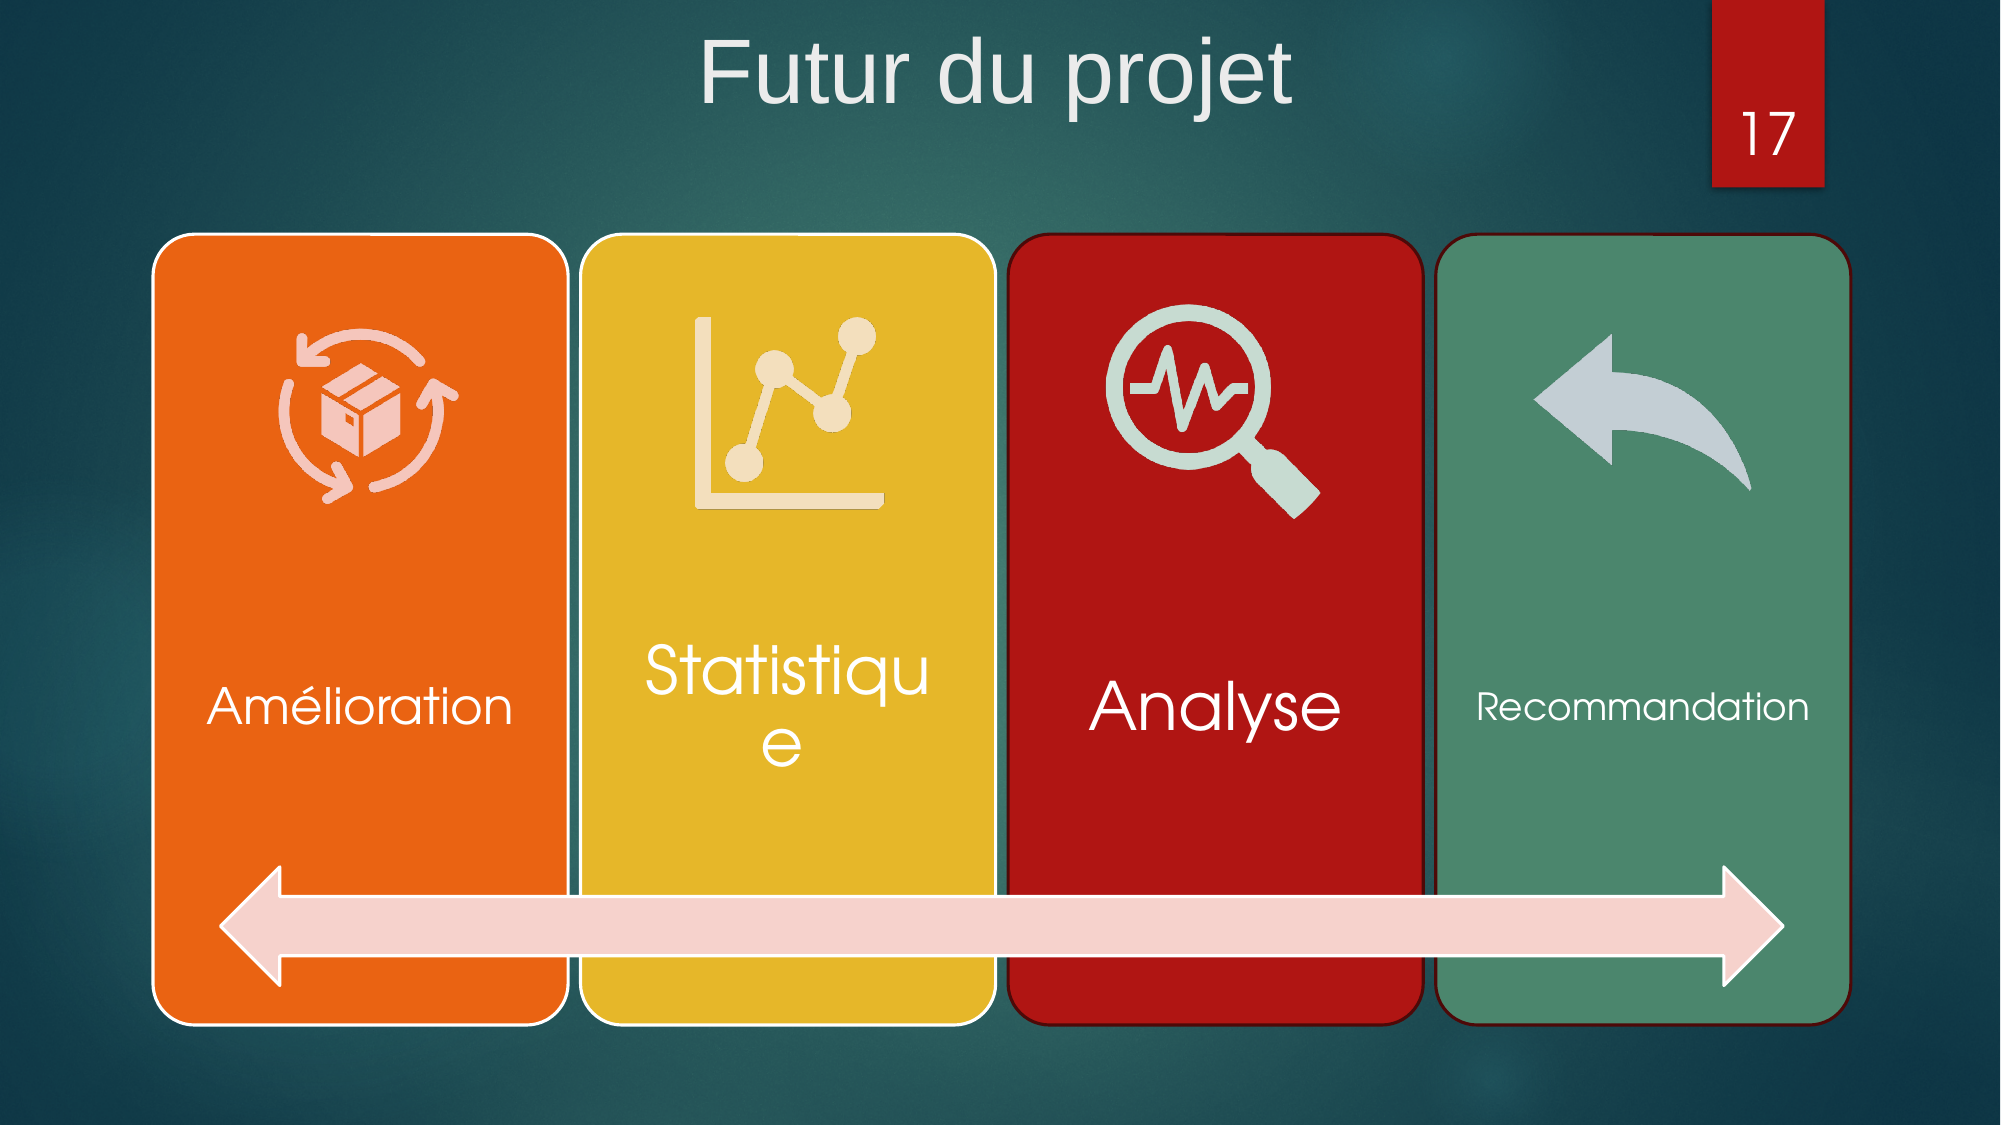

# Futur du projet
17
Amélioration
Statistique
Analyse
Recommandation